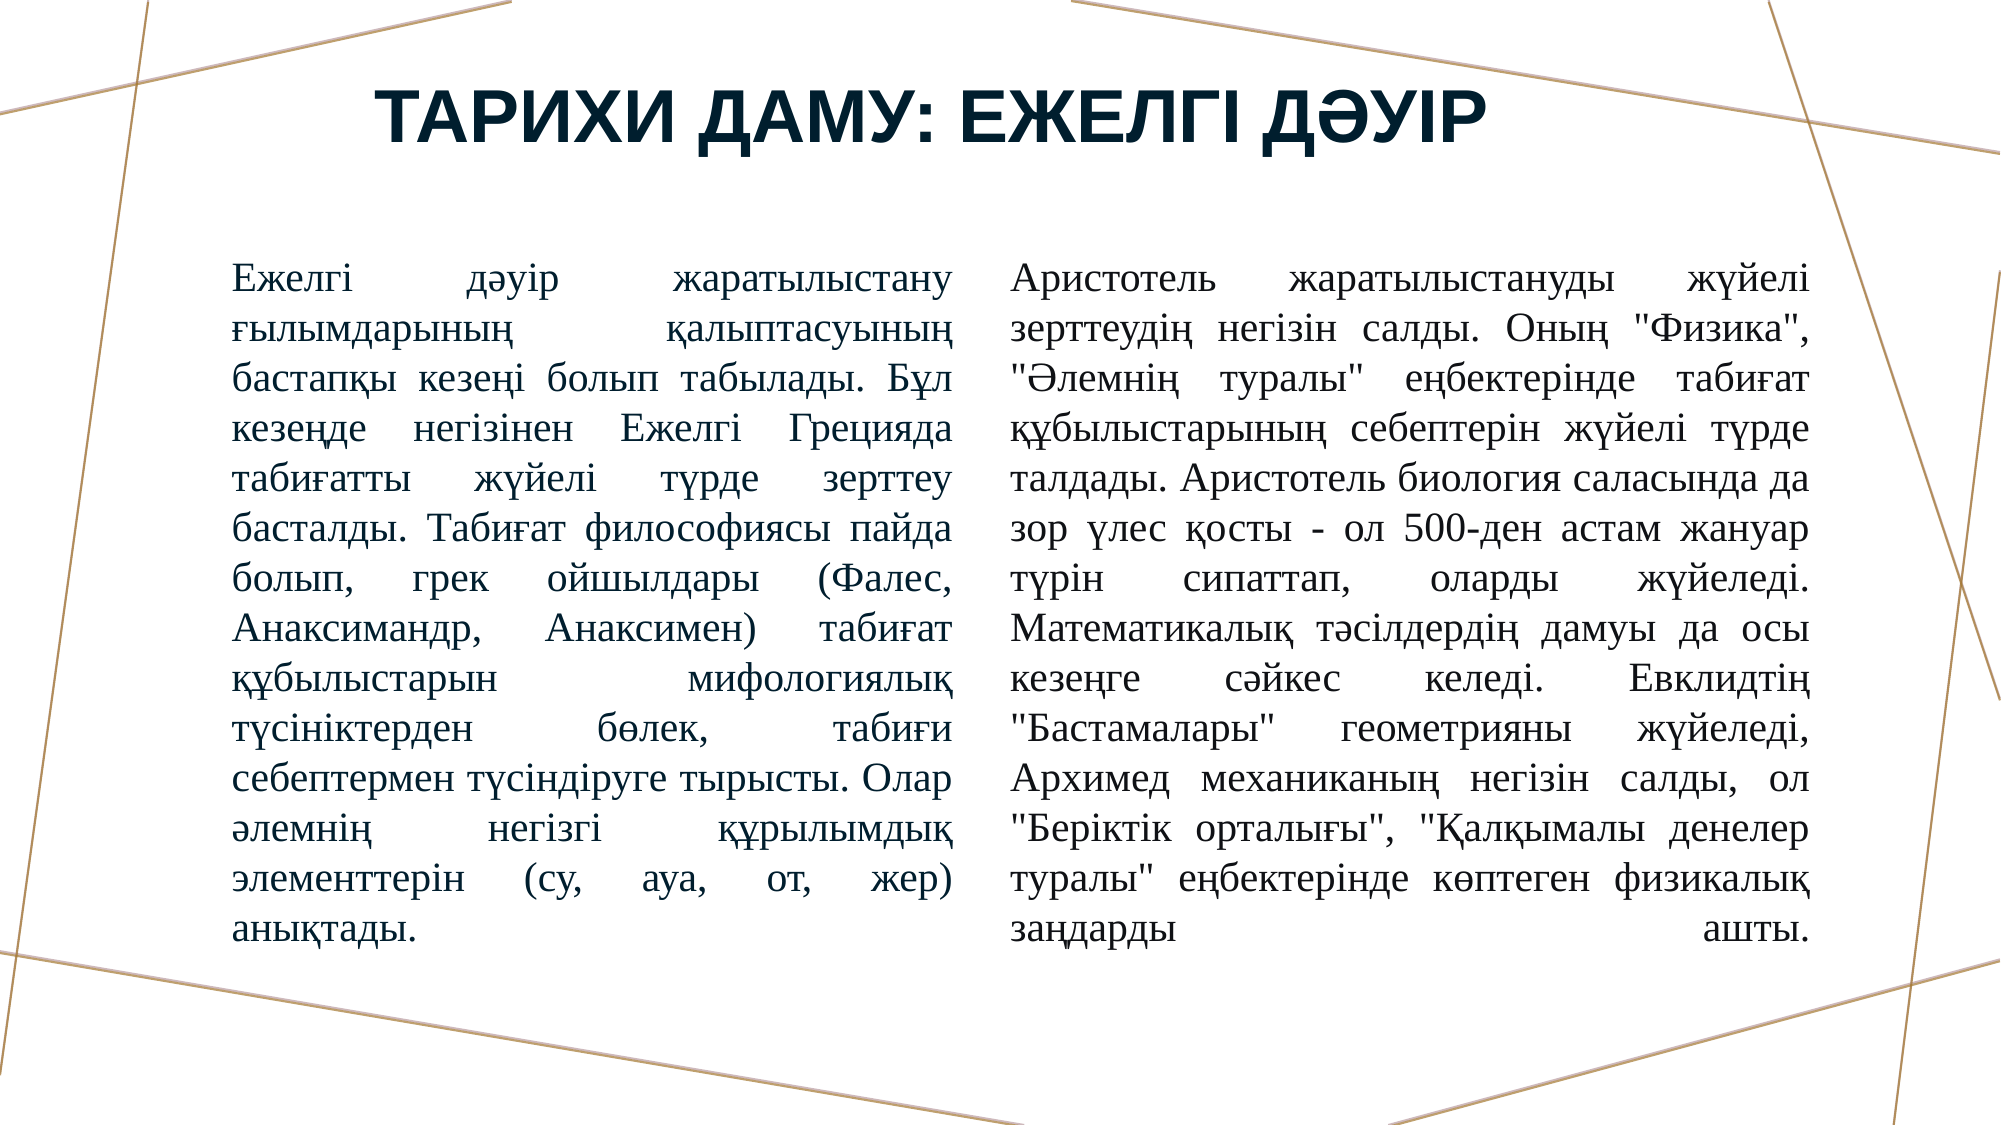

# Тарихи даму: Ежелгі дәуір
Ежелгі дәуір жаратылыстану ғылымдарының қалыптасуының бастапқы кезеңі болып табылады. Бұл кезеңде негізінен Ежелгі Грецияда табиғатты жүйелі түрде зерттеу басталды. Табиғат философиясы пайда болып, грек ойшылдары (Фалес, Анаксимандр, Анаксимен) табиғат құбылыстарын мифологиялық түсініктерден бөлек, табиғи себептермен түсіндіруге тырысты. Олар әлемнің негізгі құрылымдық элементтерін (су, ауа, от, жер) анықтады.
Аристотель жаратылыстануды жүйелі зерттеудің негізін салды. Оның "Физика", "Әлемнің туралы" еңбектерінде табиғат құбылыстарының себептерін жүйелі түрде талдады. Аристотель биология саласында да зор үлес қосты - ол 500-ден астам жануар түрін сипаттап, оларды жүйеледі. Математикалық тәсілдердің дамуы да осы кезеңге сәйкес келеді. Евклидтің "Бастамалары" геометрияны жүйеледі, Архимед механиканың негізін салды, ол "Беріктік орталығы", "Қалқымалы денелер туралы" еңбектерінде көптеген физикалық заңдарды ашты.